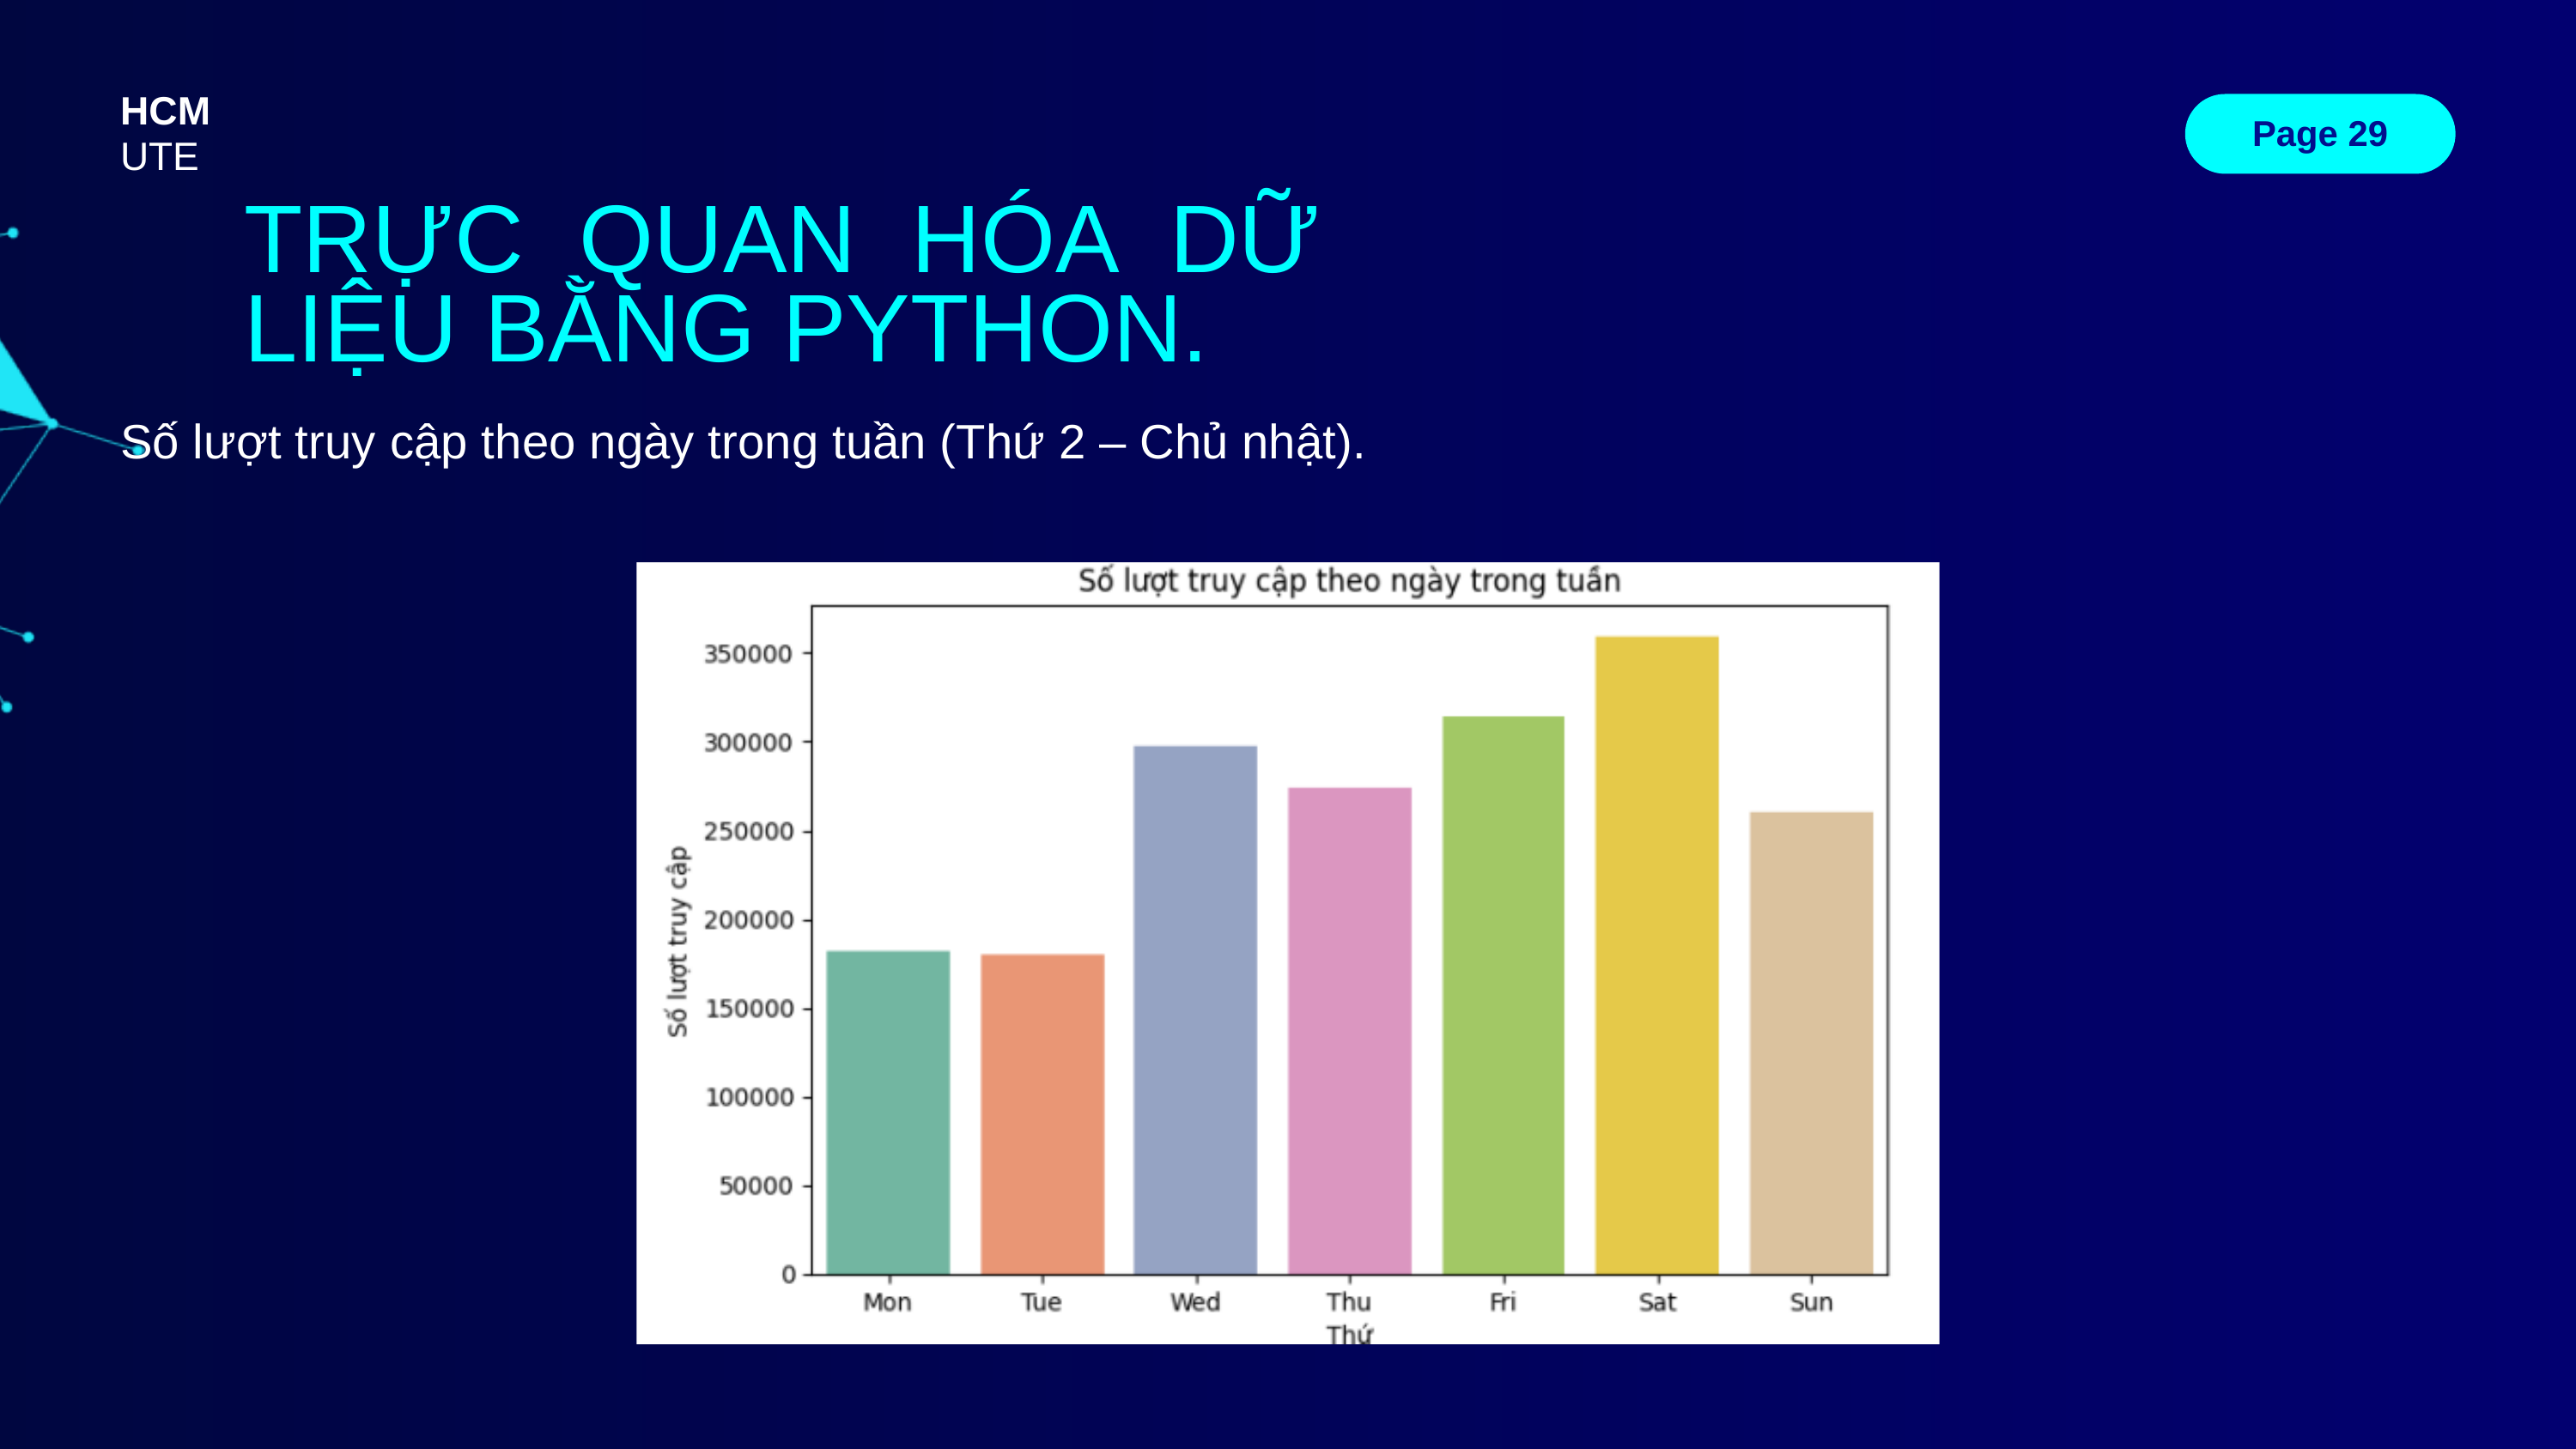

HCM

Page 29
UTE

TRỰC QUAN HÓA DỮ LIỆU BẰNG PYTHON.

Số lượt truy cập theo ngày trong tuần (Thứ 2 – Chủ nhật).